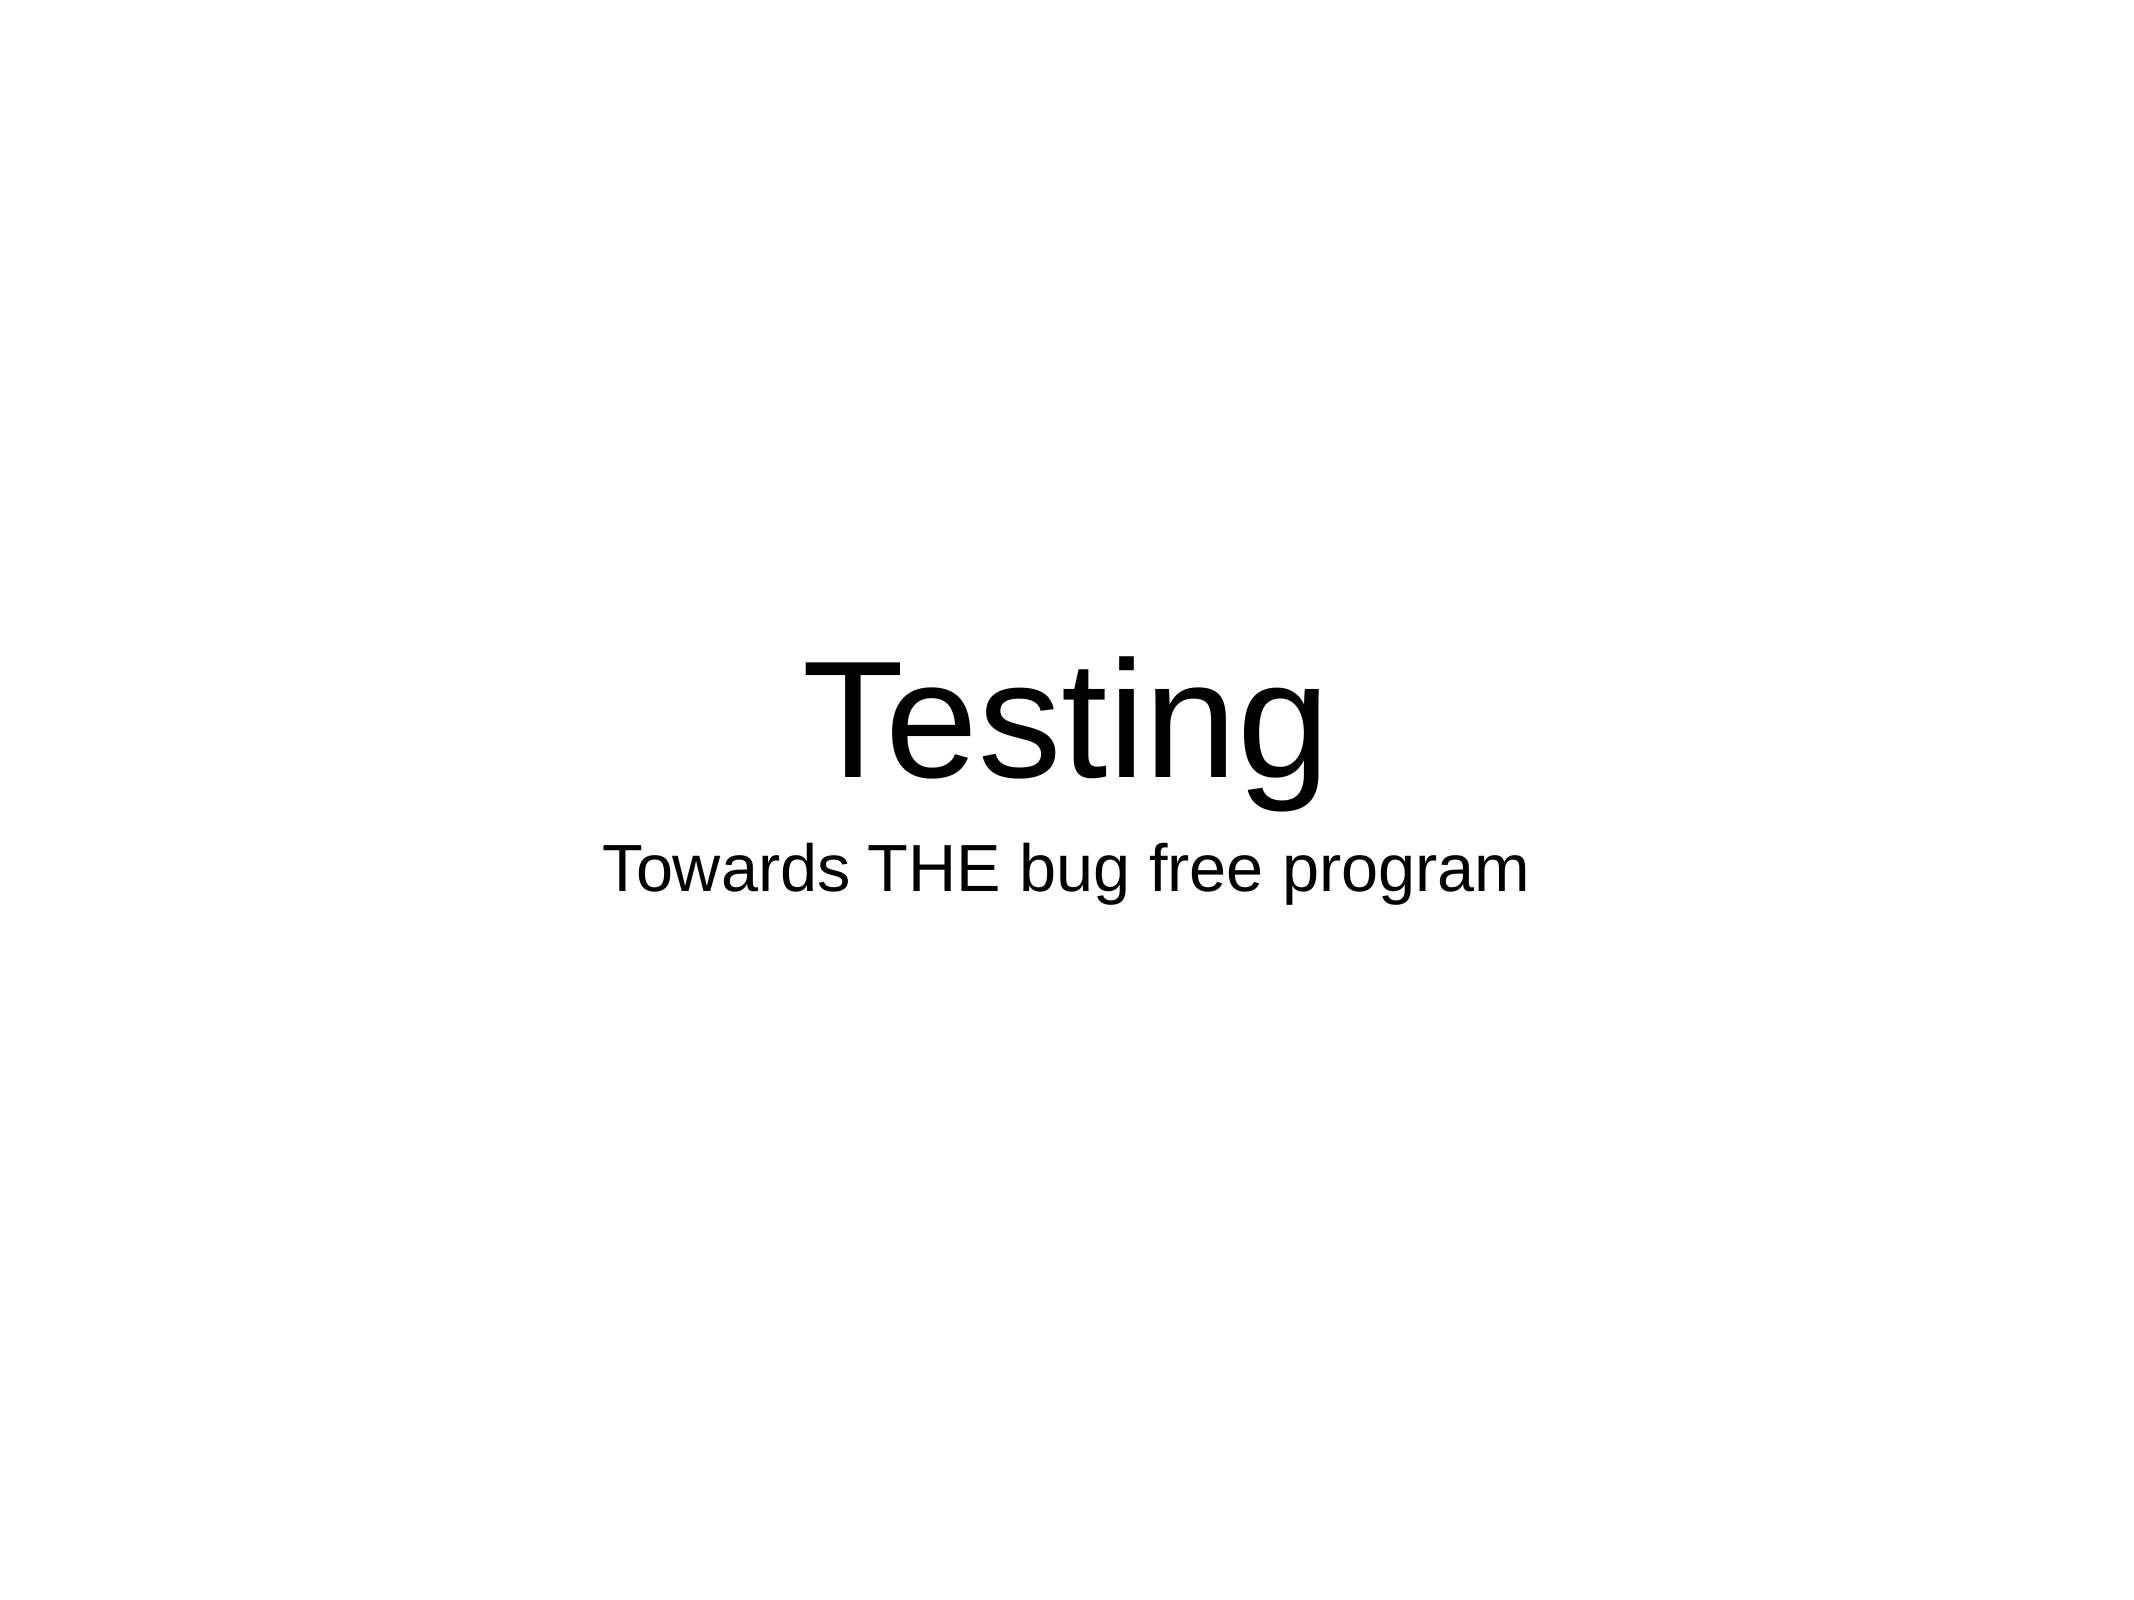

# Testing
Towards THE bug free program